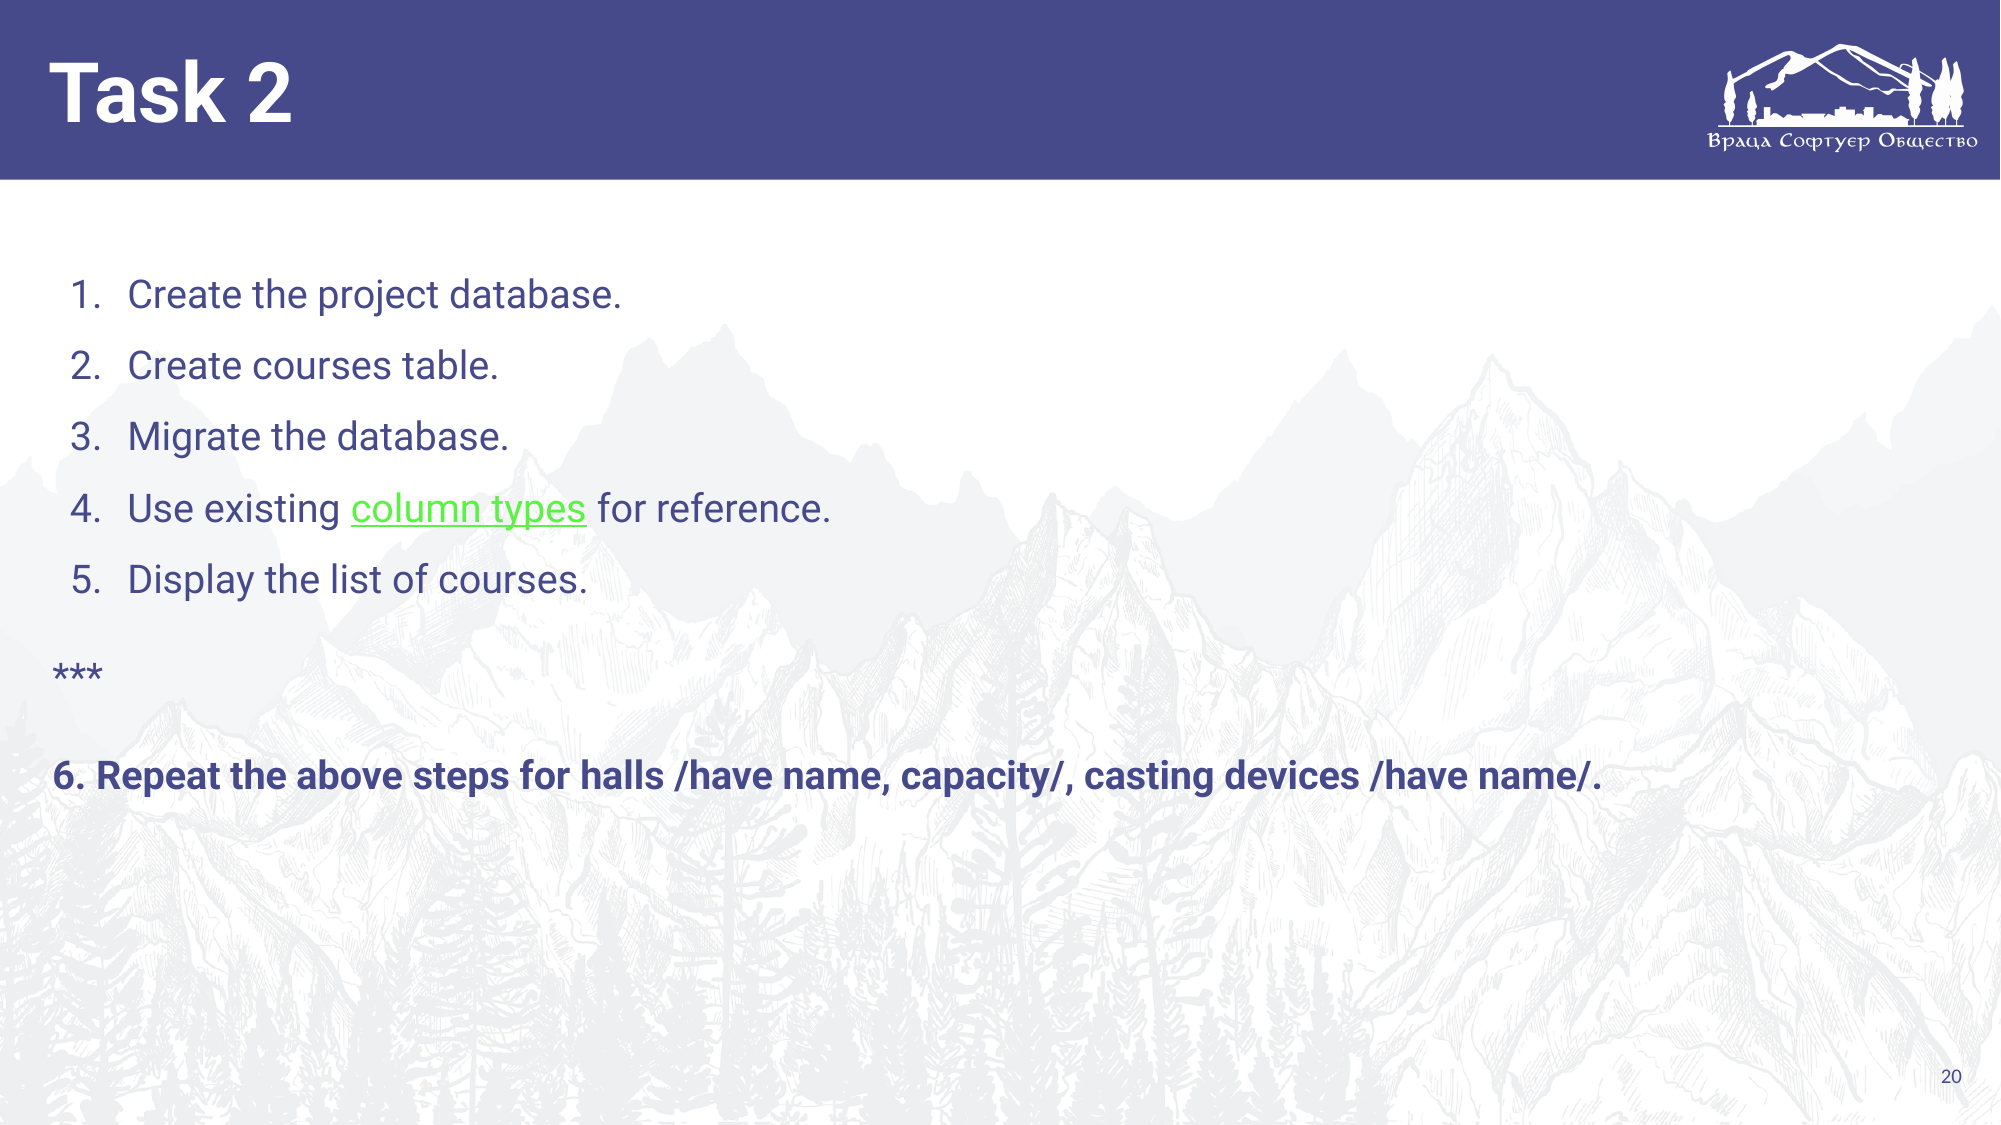

# Task 2
Create the project database.
Create courses table.
Migrate the database.
Use existing column types for reference.
Display the list of courses.
***
6. Repeat the above steps for halls /have name, capacity/, casting devices /have name/.
20